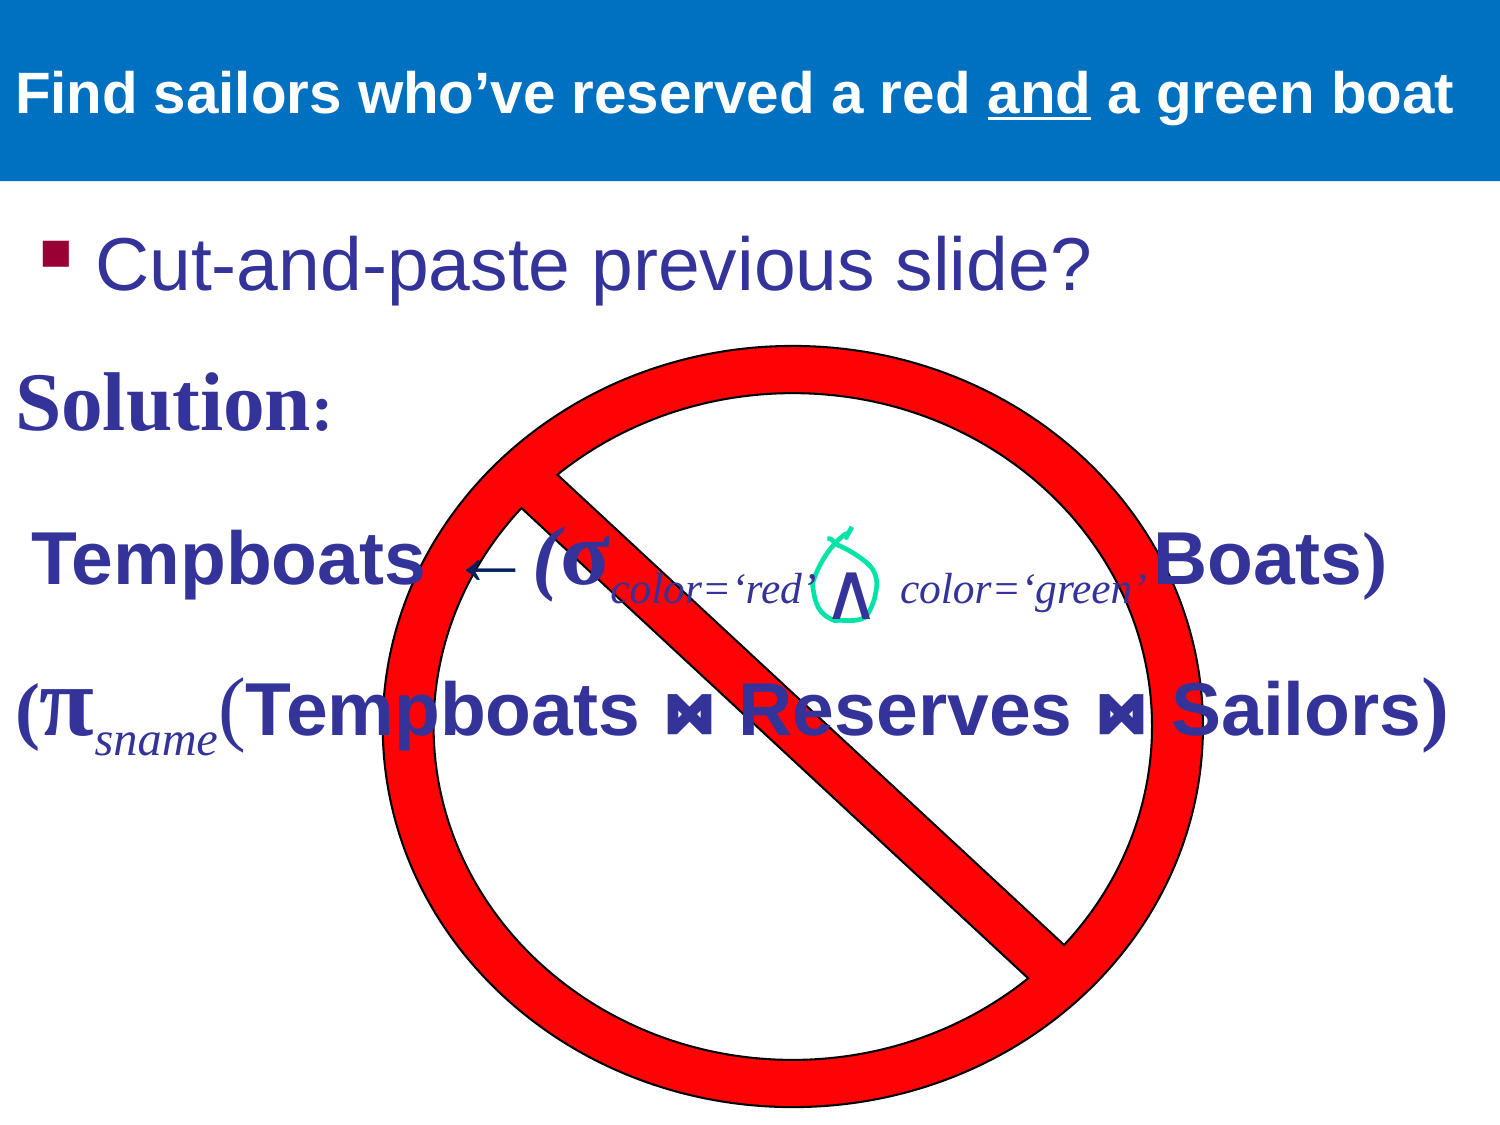

# Find sailors who’ve reserved a red and a green boat
Cut-and-paste previous slide?

Solution:
 Tempboats ←(σcolor=‘red’ ∧ color=‘green’ Boats)
(πsname(Tempboats ⋈ Reserves ⋈ Sailors)